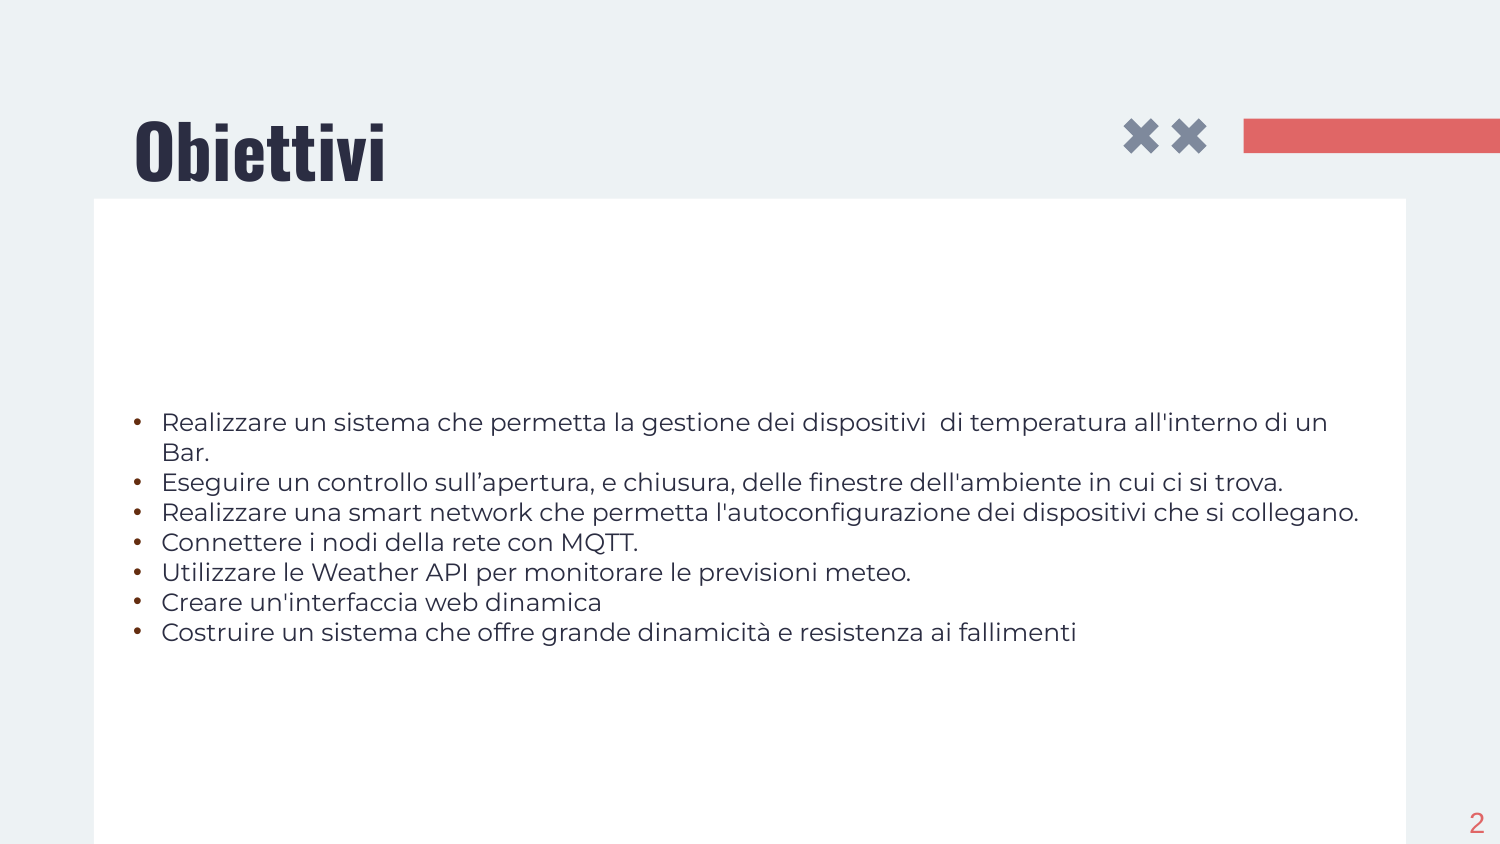

# Obiettivi
Realizzare un sistema che permetta la gestione dei dispositivi  di temperatura all'interno di un Bar.
Eseguire un controllo sull’apertura, e chiusura, delle finestre dell'ambiente in cui ci si trova.
Realizzare una smart network che permetta l'autoconfigurazione dei dispositivi che si collegano.
Connettere i nodi della rete con MQTT.
Utilizzare le Weather API per monitorare le previsioni meteo.
Creare un'interfaccia web dinamica
Costruire un sistema che offre grande dinamicità e resistenza ai fallimenti
2